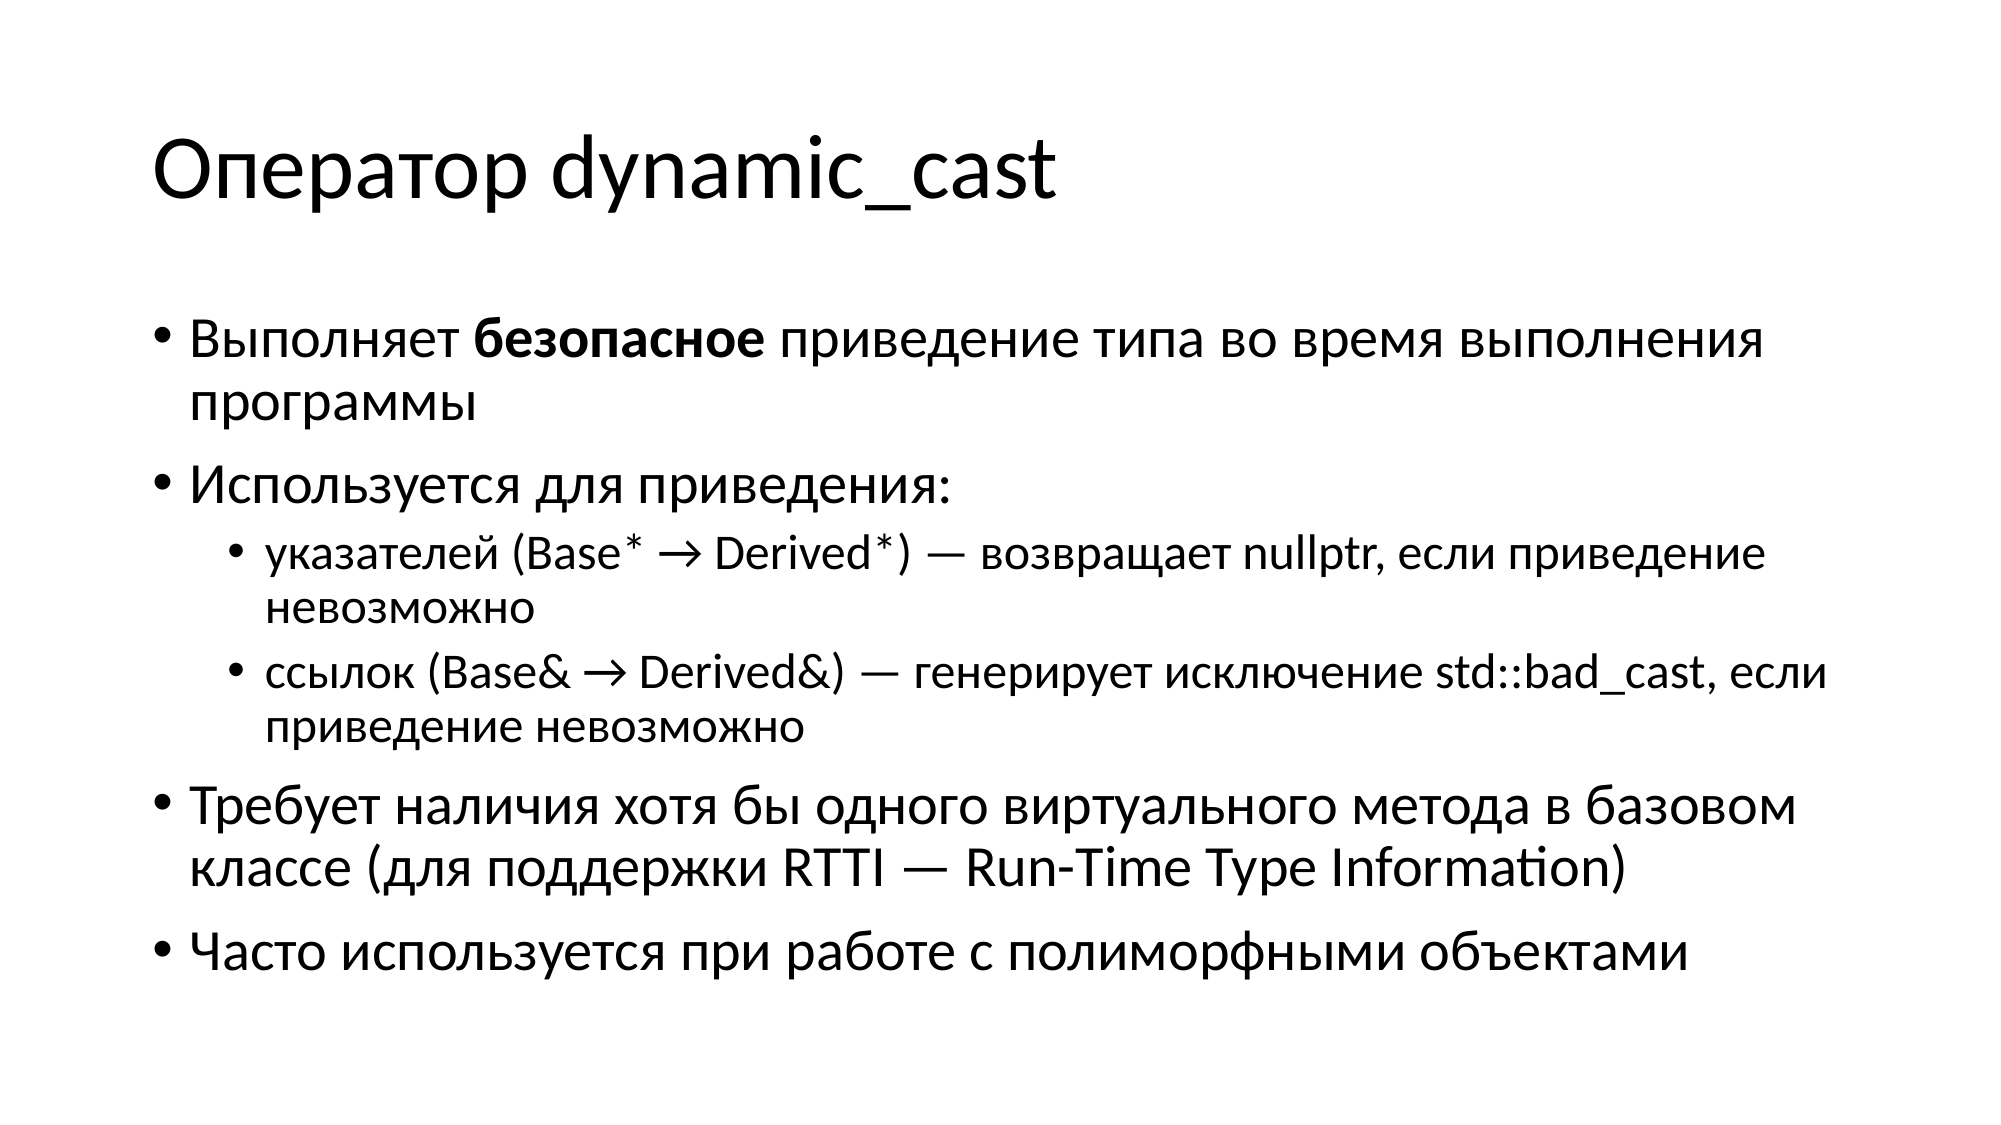

# Оператор dynamic_cast
Выполняет безопасное приведение типа во время выполнения программы
Используется для приведения:
указателей (Base* → Derived*) — возвращает nullptr, если приведение невозможно
ссылок (Base& → Derived&) — генерирует исключение std::bad_cast, если приведение невозможно
Требует наличия хотя бы одного виртуального метода в базовом классе (для поддержки RTTI — Run-Time Type Information)
Часто используется при работе с полиморфными объектами